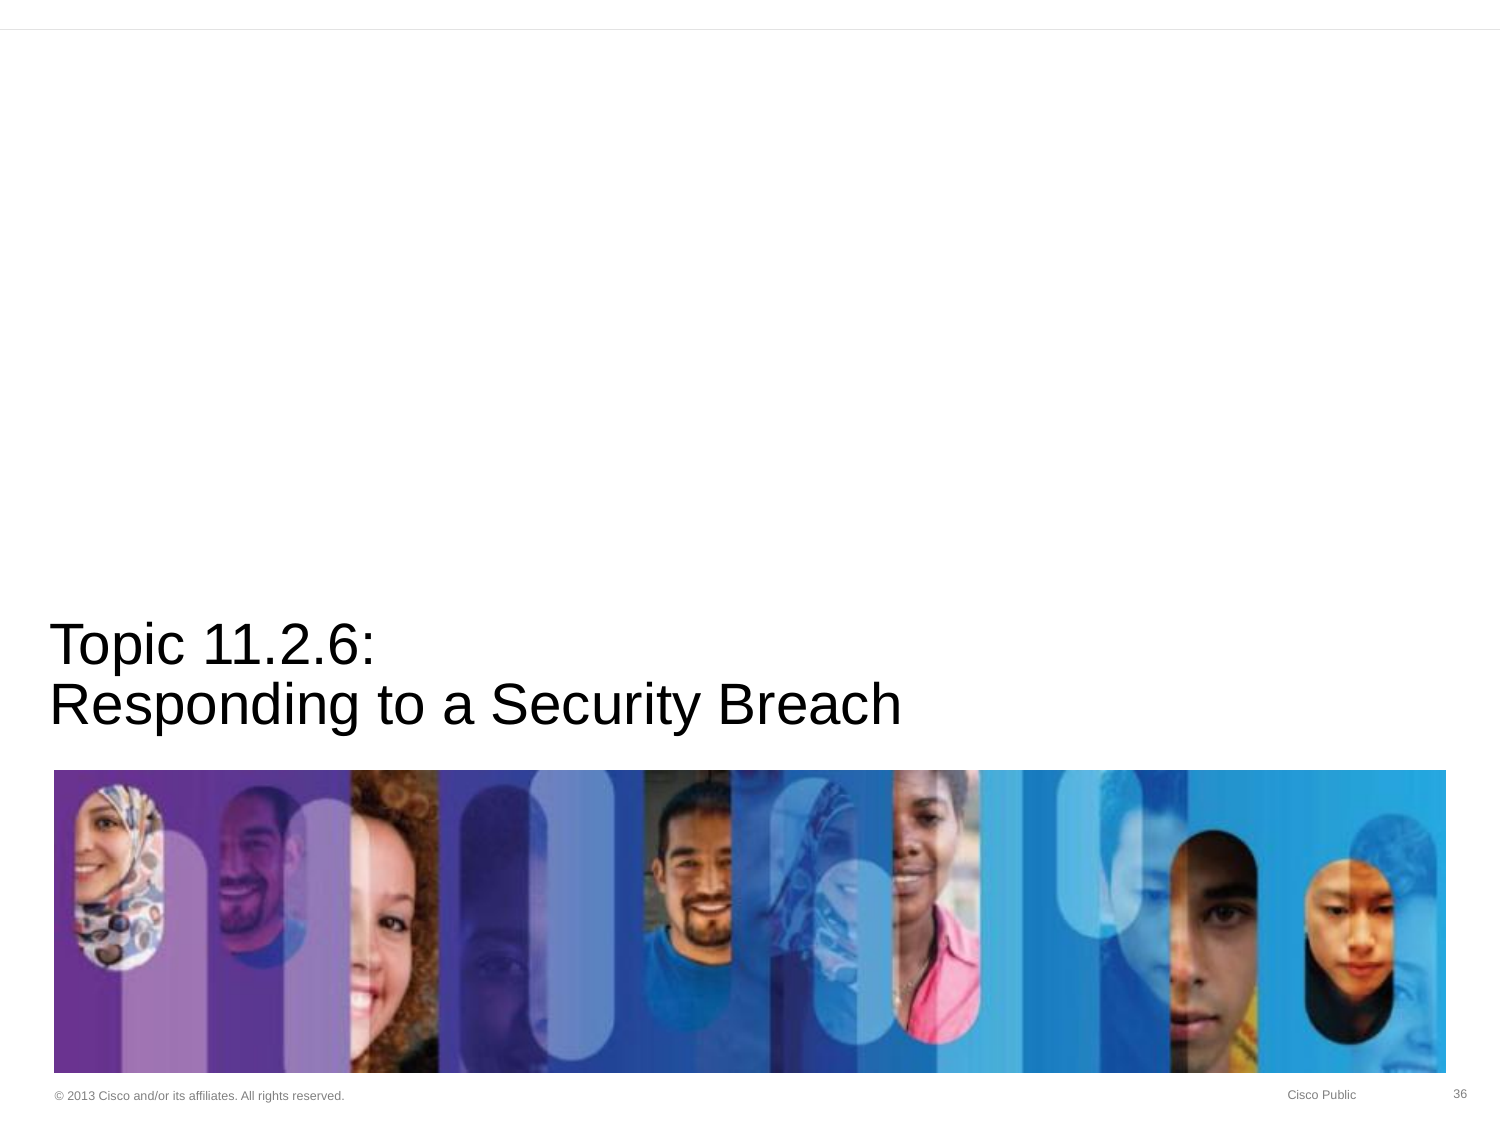

# Topic 11.2.6: Responding to a Security Breach